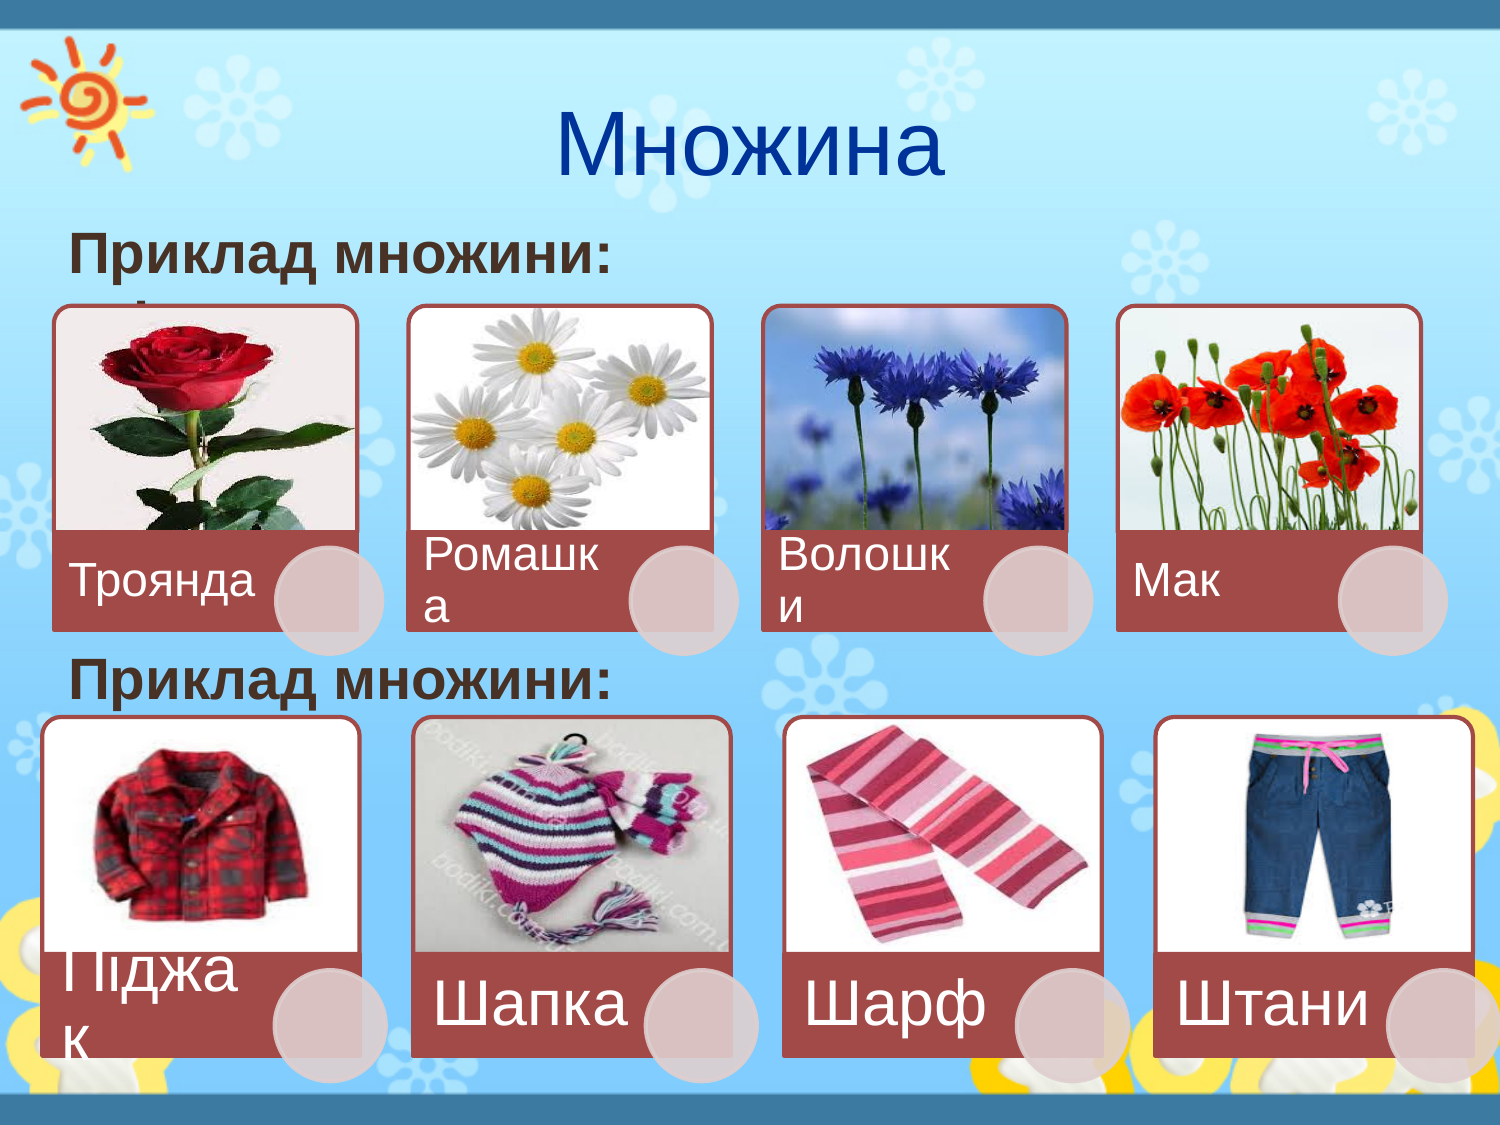

# Множина
Приклад множини: квіти
Троянда
Ромашка
Волошки
Мак
Приклад множини: одяг
Піджак
Шапка
Шарф
Штани